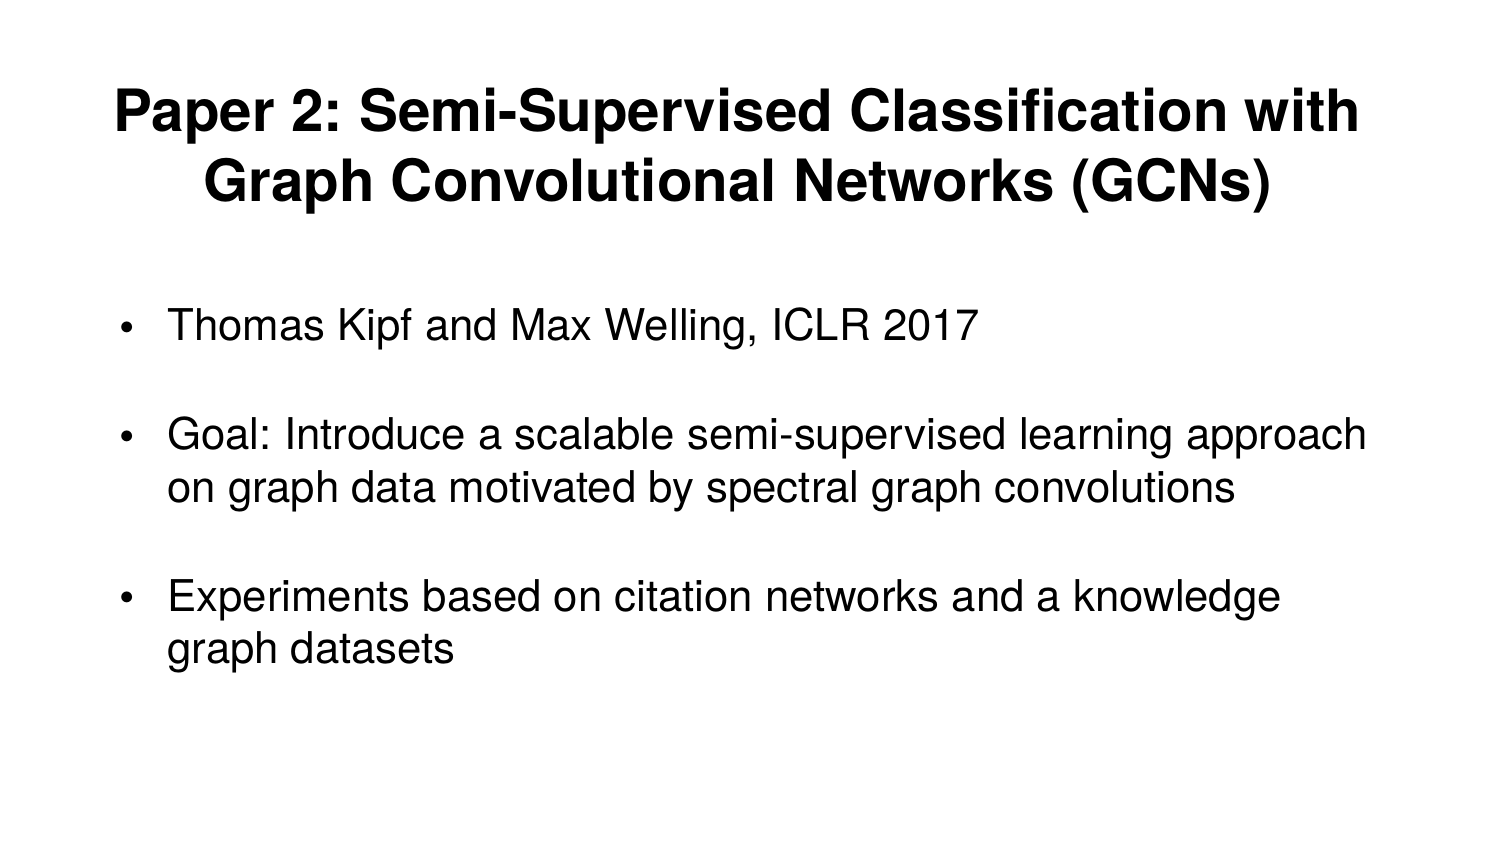

# Paper 2: Semi-Supervised Classification with Graph Convolutional Networks (GCNs)
Thomas Kipf and Max Welling, ICLR 2017
Goal: Introduce a scalable semi-supervised learning approach on graph data motivated by spectral graph convolutions
Experiments based on citation networks and a knowledge graph datasets